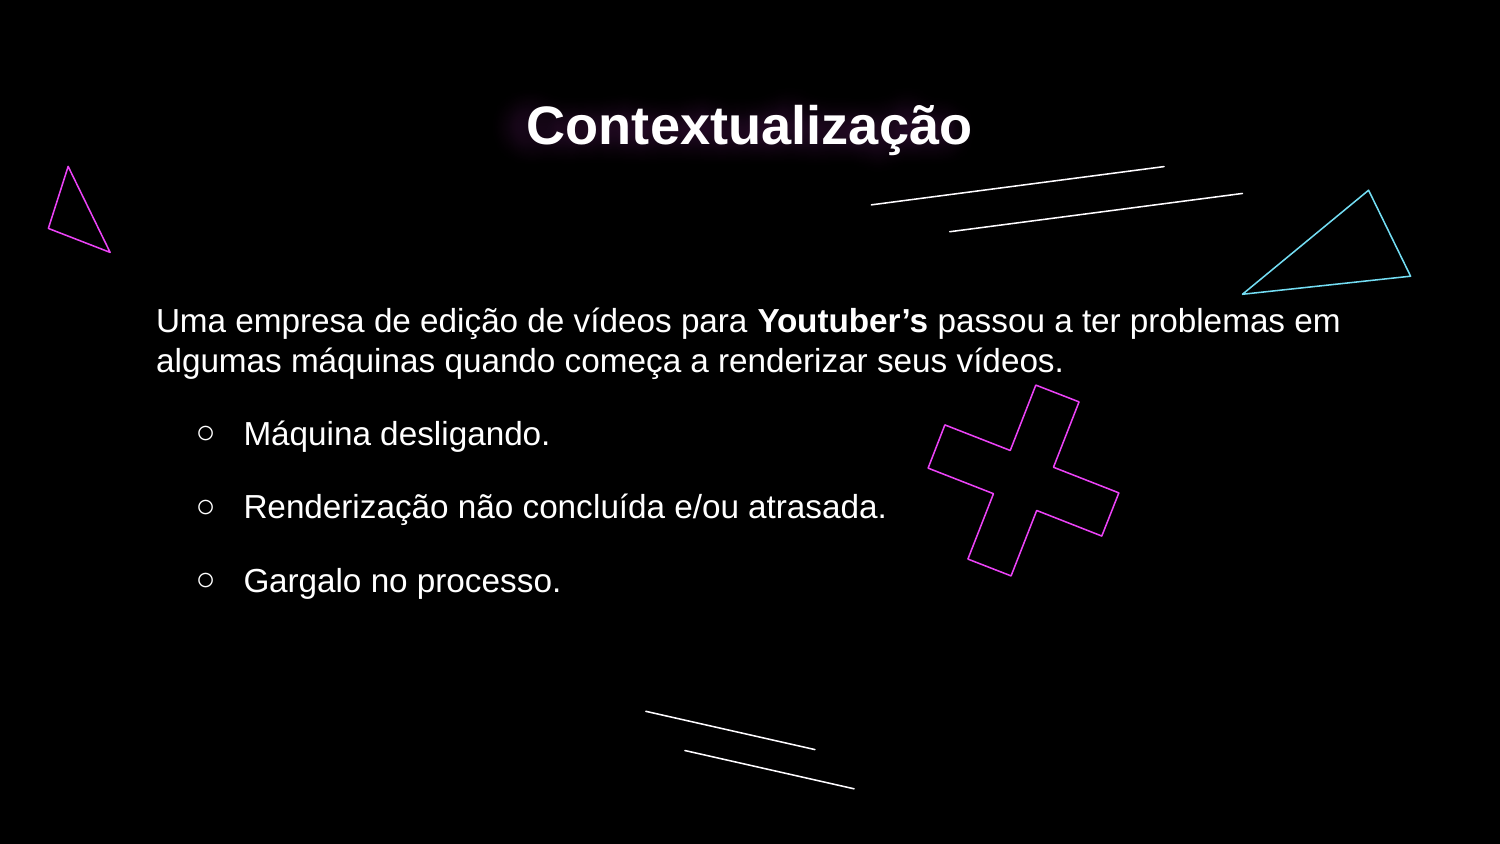

# Contextualização
Uma empresa de edição de vídeos para Youtuber’s passou a ter problemas em algumas máquinas quando começa a renderizar seus vídeos.
Máquina desligando.
Renderização não concluída e/ou atrasada.
Gargalo no processo.